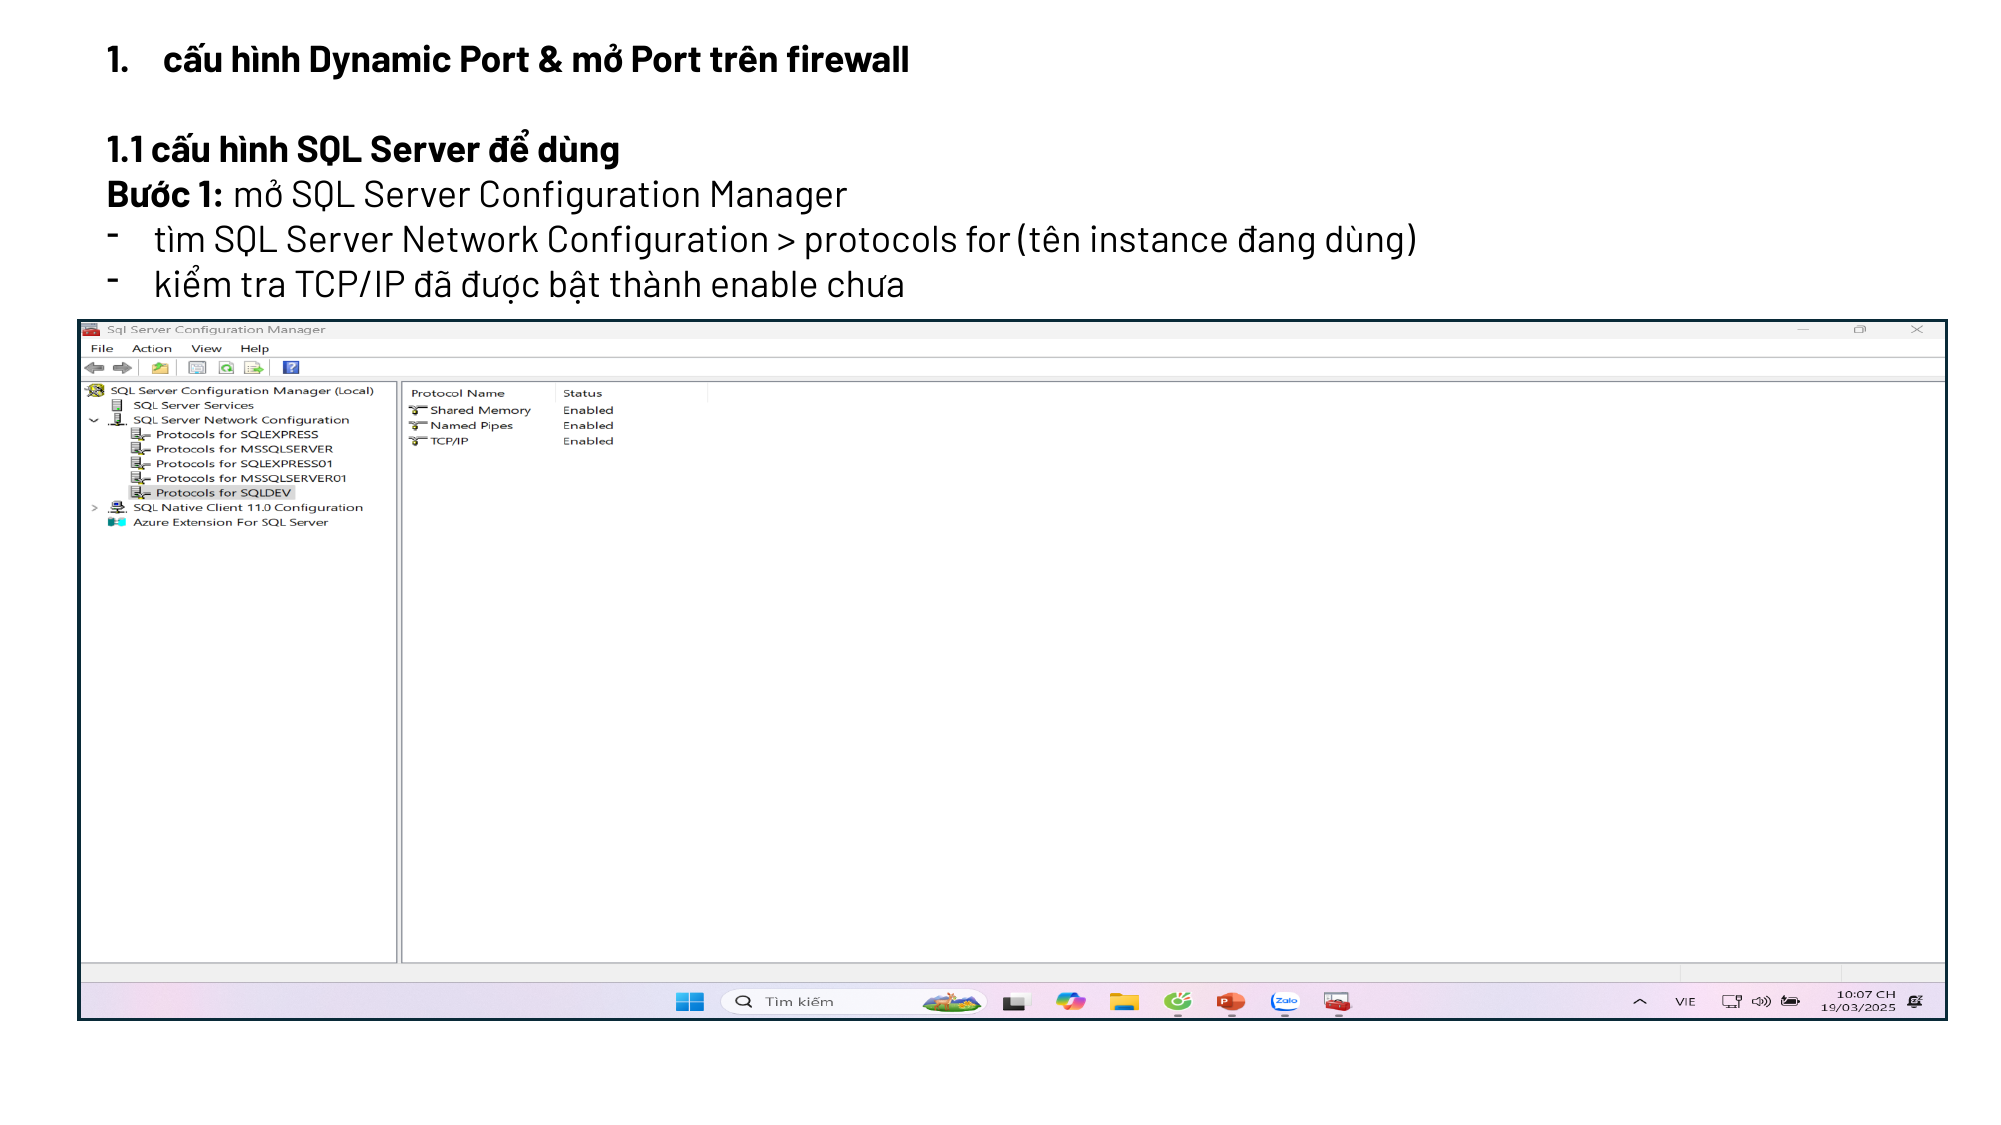

cấu hình Dynamic Port & mở Port trên firewall

1.1 cấu hình SQL Server để dùng
Bước 1: mở SQL Server Configuration Manager
tìm SQL Server Network Configuration > protocols for (tên instance đang dùng)
kiểm tra TCP/IP đã được bật thành enable chưa